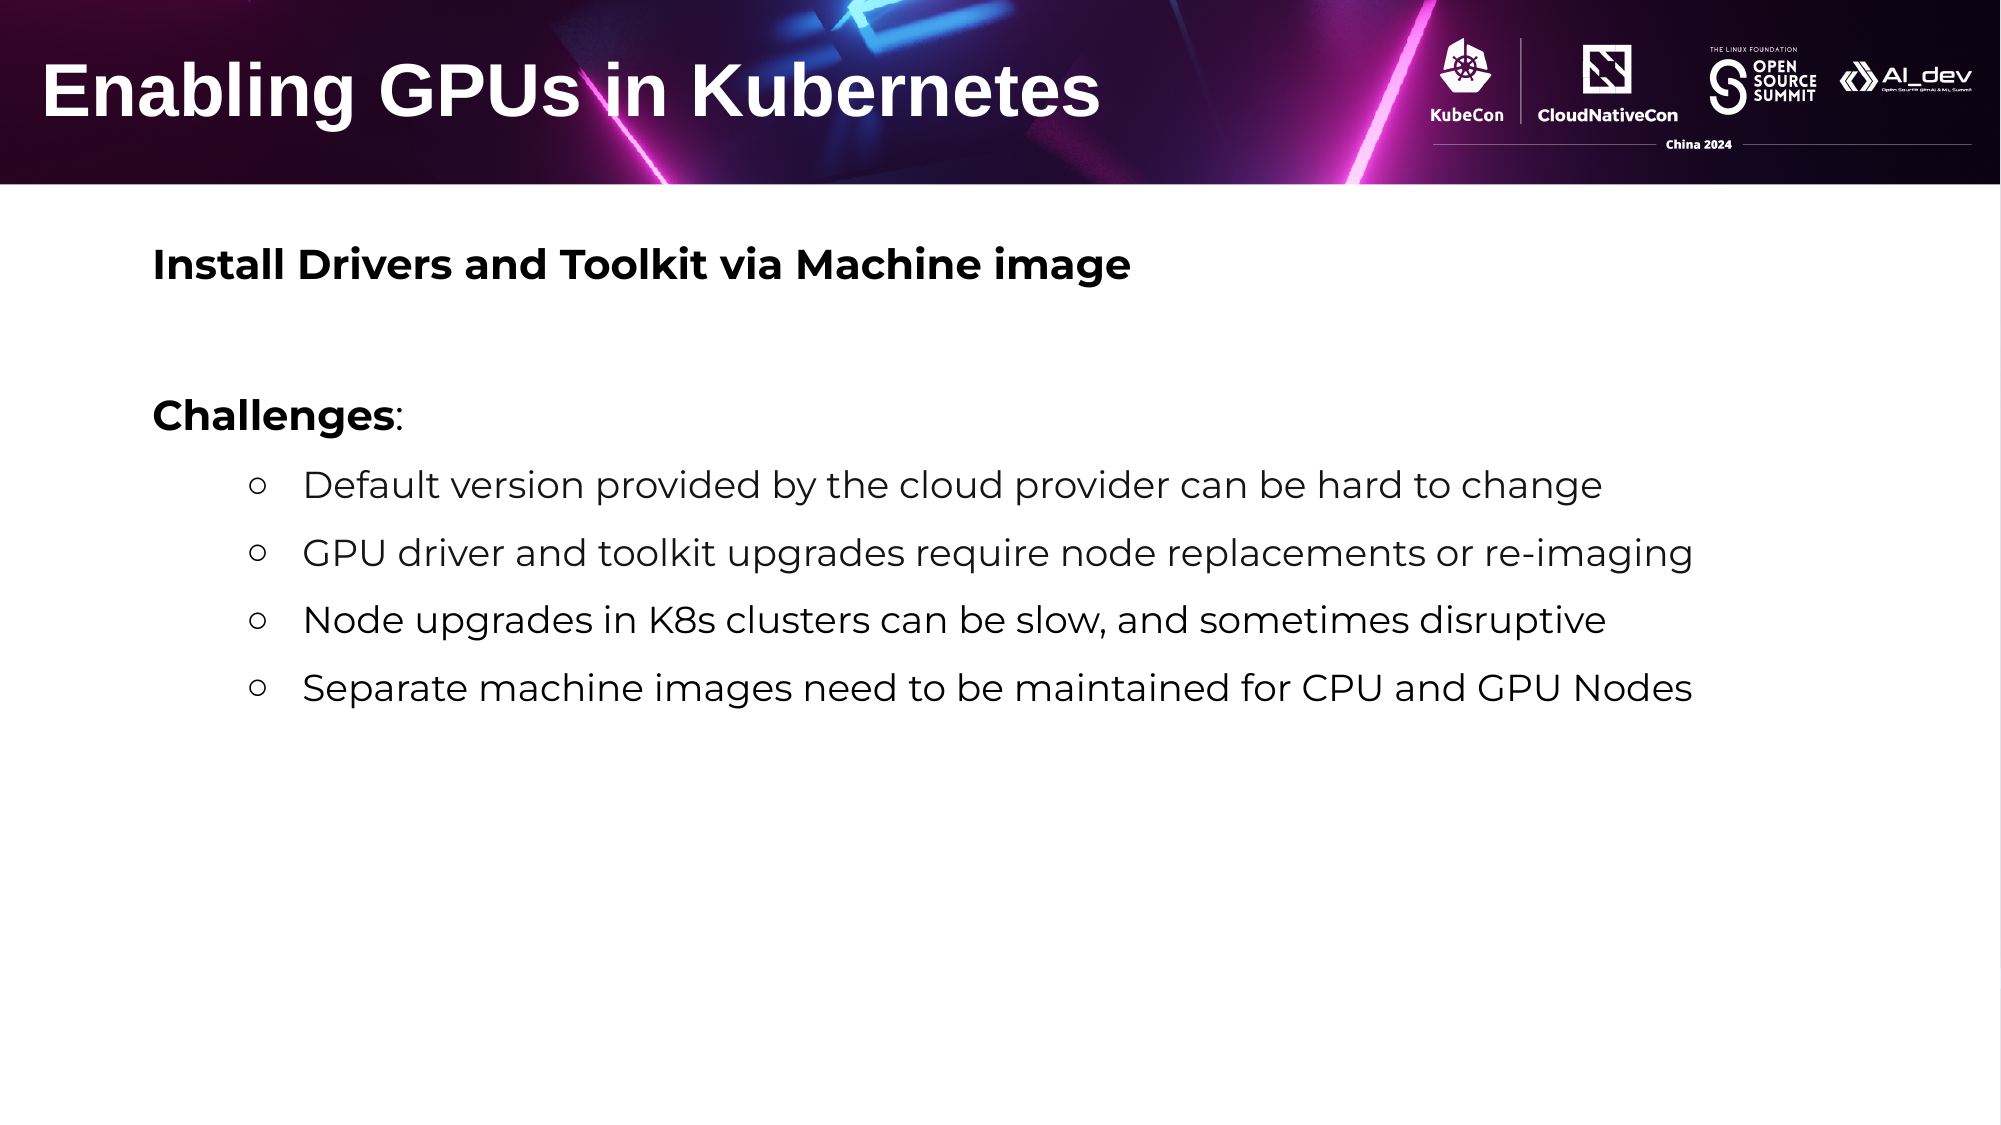

# Enabling GPUs in Kubernetes
Install Drivers and Toolkit via Machine image

Challenges:
Default version provided by the cloud provider can be hard to change
GPU driver and toolkit upgrades require node replacements or re-imaging
Node upgrades in K8s clusters can be slow, and sometimes disruptive
Separate machine images need to be maintained for CPU and GPU Nodes